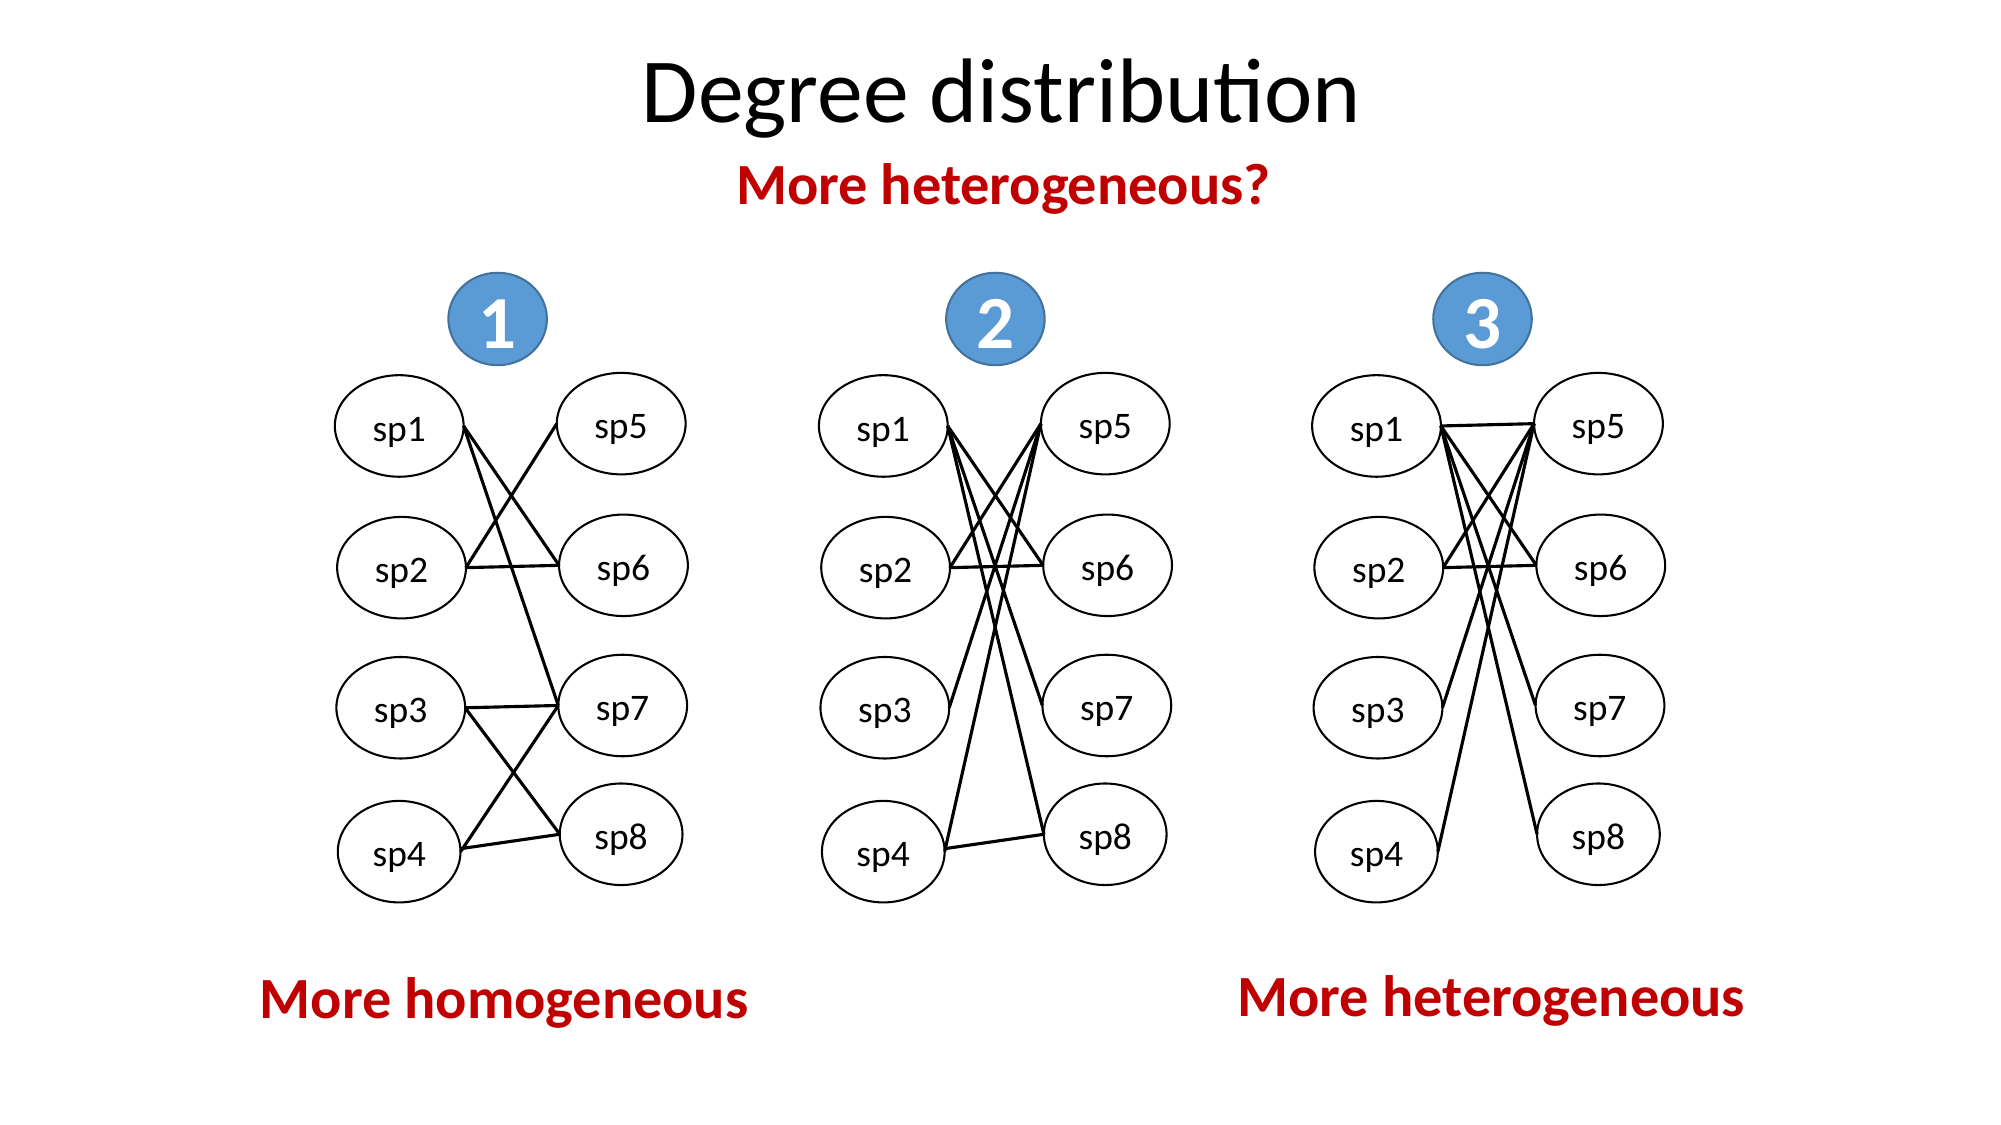

# Degree distribution
More heterogeneous?
1
2
3
sp5
sp1
sp6
sp2
sp7
sp3
sp8
sp4
sp5
sp1
sp6
sp2
sp7
sp3
sp8
sp4
sp5
sp1
sp6
sp2
sp7
sp3
sp8
sp4
More heterogeneous
More homogeneous